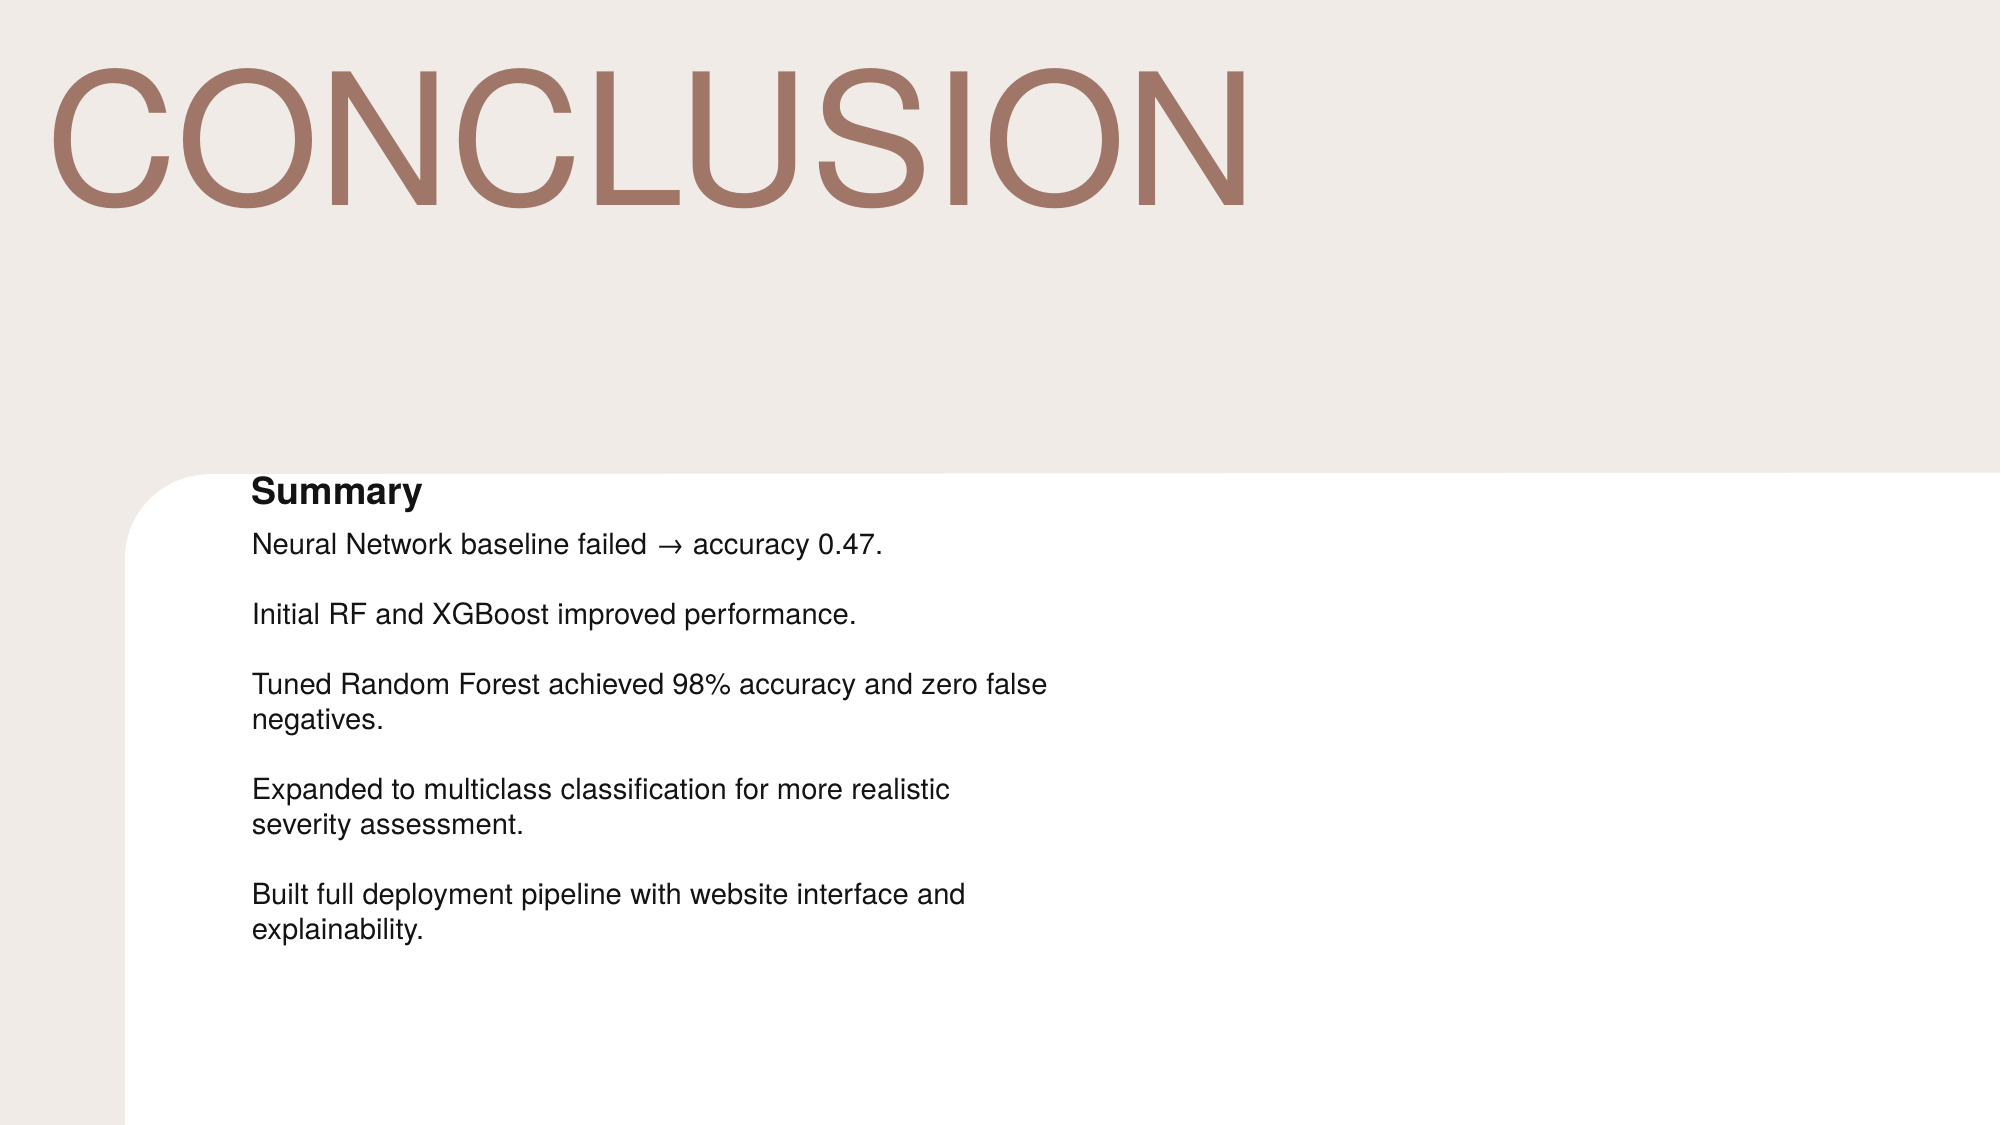

# Conclusion
Summary
Neural Network baseline failed → accuracy 0.47.

Initial RF and XGBoost improved performance.

Tuned Random Forest achieved 98% accuracy and zero false negatives.

Expanded to multiclass classification for more realistic severity assessment.

Built full deployment pipeline with website interface and explainability.